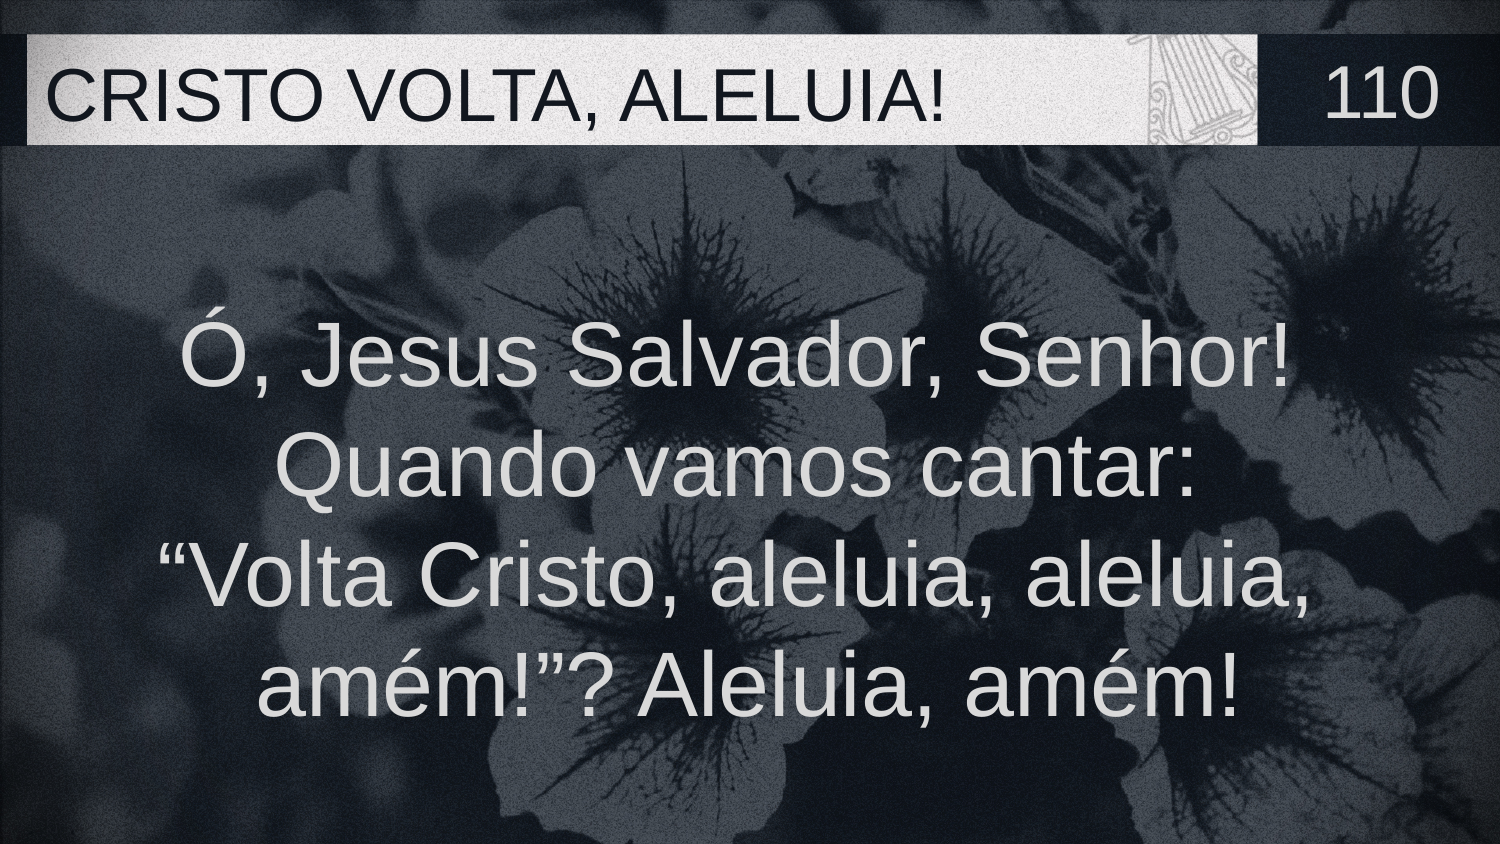

# CRISTO VOLTA, ALELUIA!
110
Ó, Jesus Salvador, Senhor!
Quando vamos cantar:
“Volta Cristo, aleluia, aleluia,
amém!”? Aleluia, amém!